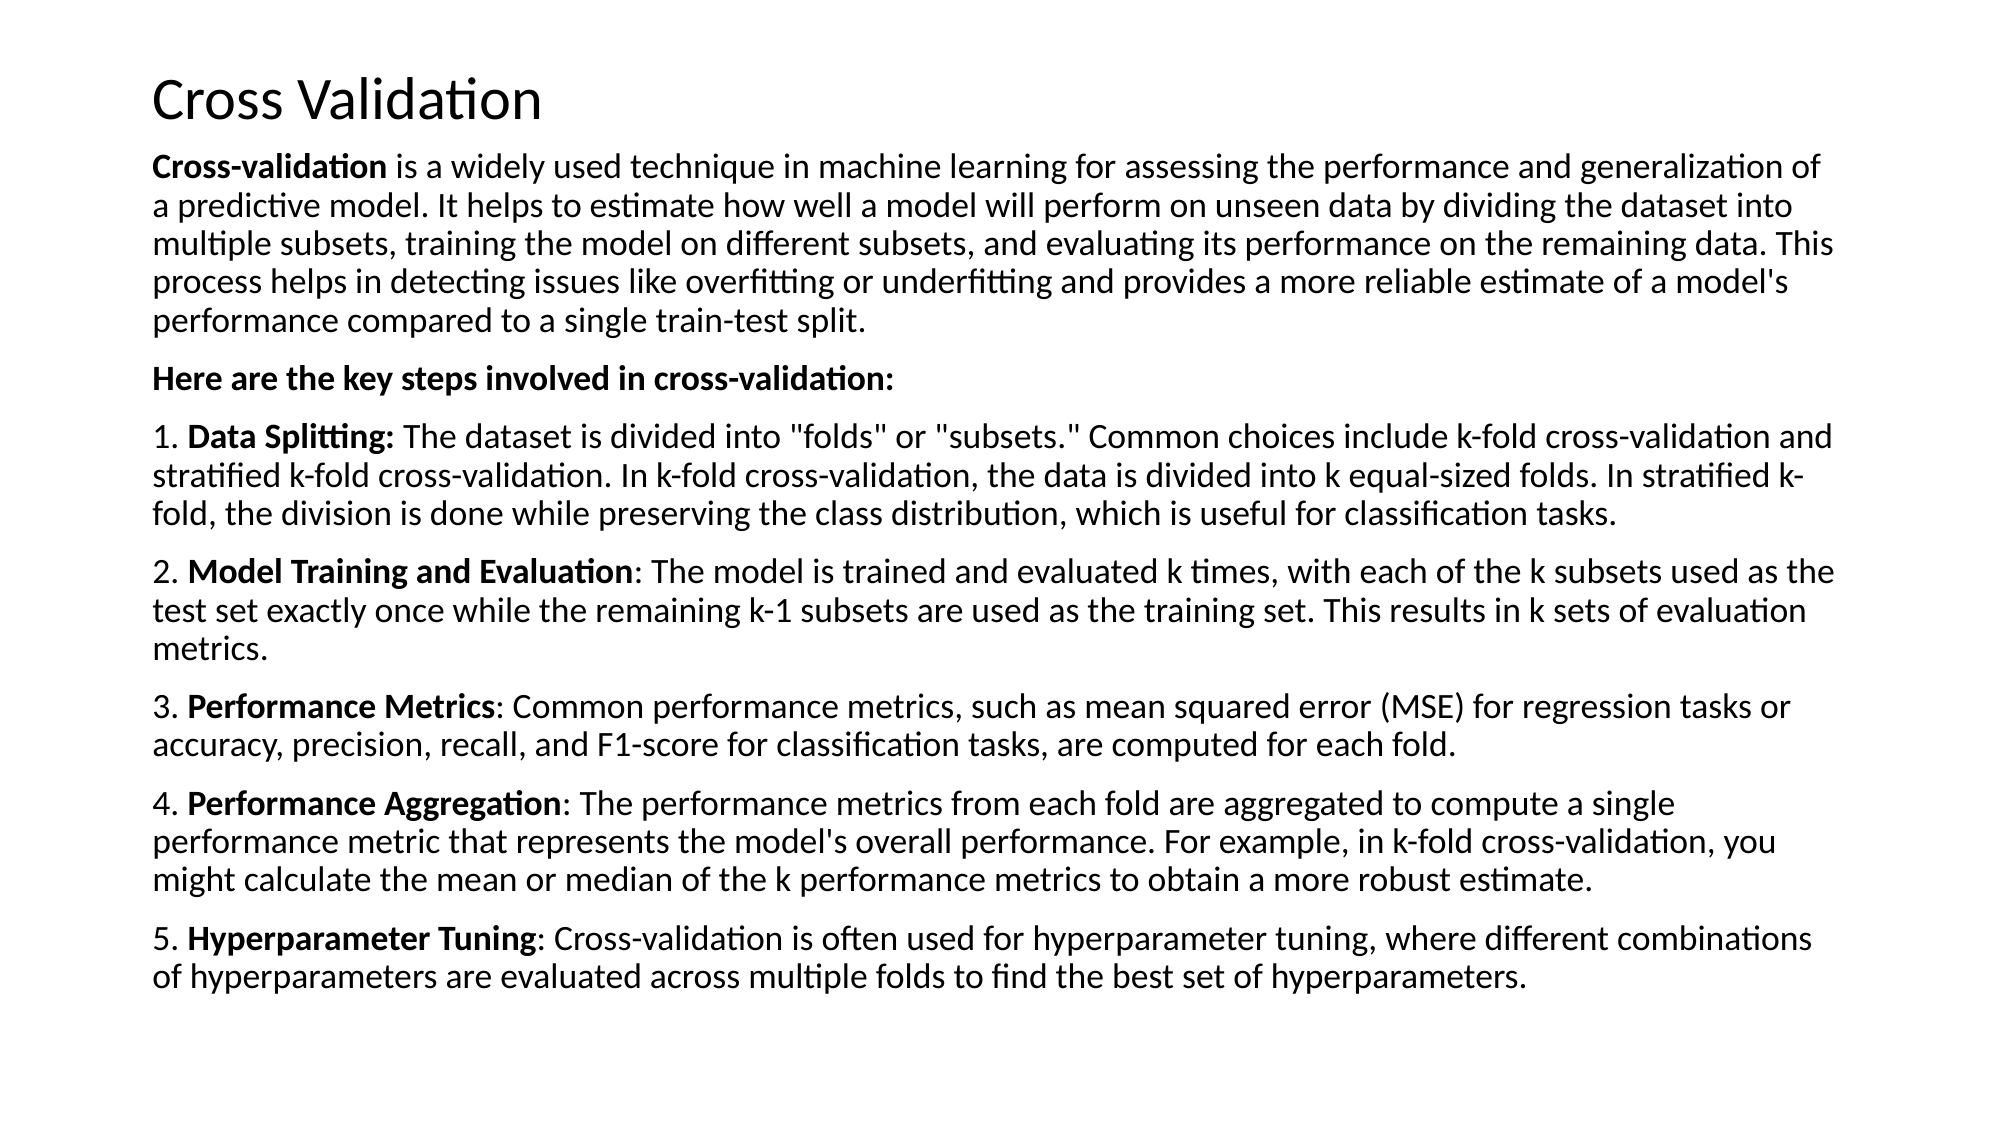

# Cross Validation
Cross-validation is a widely used technique in machine learning for assessing the performance and generalization of a predictive model. It helps to estimate how well a model will perform on unseen data by dividing the dataset into multiple subsets, training the model on different subsets, and evaluating its performance on the remaining data. This process helps in detecting issues like overfitting or underfitting and provides a more reliable estimate of a model's performance compared to a single train-test split.
Here are the key steps involved in cross-validation:
1. Data Splitting: The dataset is divided into "folds" or "subsets." Common choices include k-fold cross-validation and stratified k-fold cross-validation. In k-fold cross-validation, the data is divided into k equal-sized folds. In stratified k-fold, the division is done while preserving the class distribution, which is useful for classification tasks.
2. Model Training and Evaluation: The model is trained and evaluated k times, with each of the k subsets used as the test set exactly once while the remaining k-1 subsets are used as the training set. This results in k sets of evaluation metrics.
3. Performance Metrics: Common performance metrics, such as mean squared error (MSE) for regression tasks or accuracy, precision, recall, and F1-score for classification tasks, are computed for each fold.
4. Performance Aggregation: The performance metrics from each fold are aggregated to compute a single performance metric that represents the model's overall performance. For example, in k-fold cross-validation, you might calculate the mean or median of the k performance metrics to obtain a more robust estimate.
5. Hyperparameter Tuning: Cross-validation is often used for hyperparameter tuning, where different combinations of hyperparameters are evaluated across multiple folds to find the best set of hyperparameters.